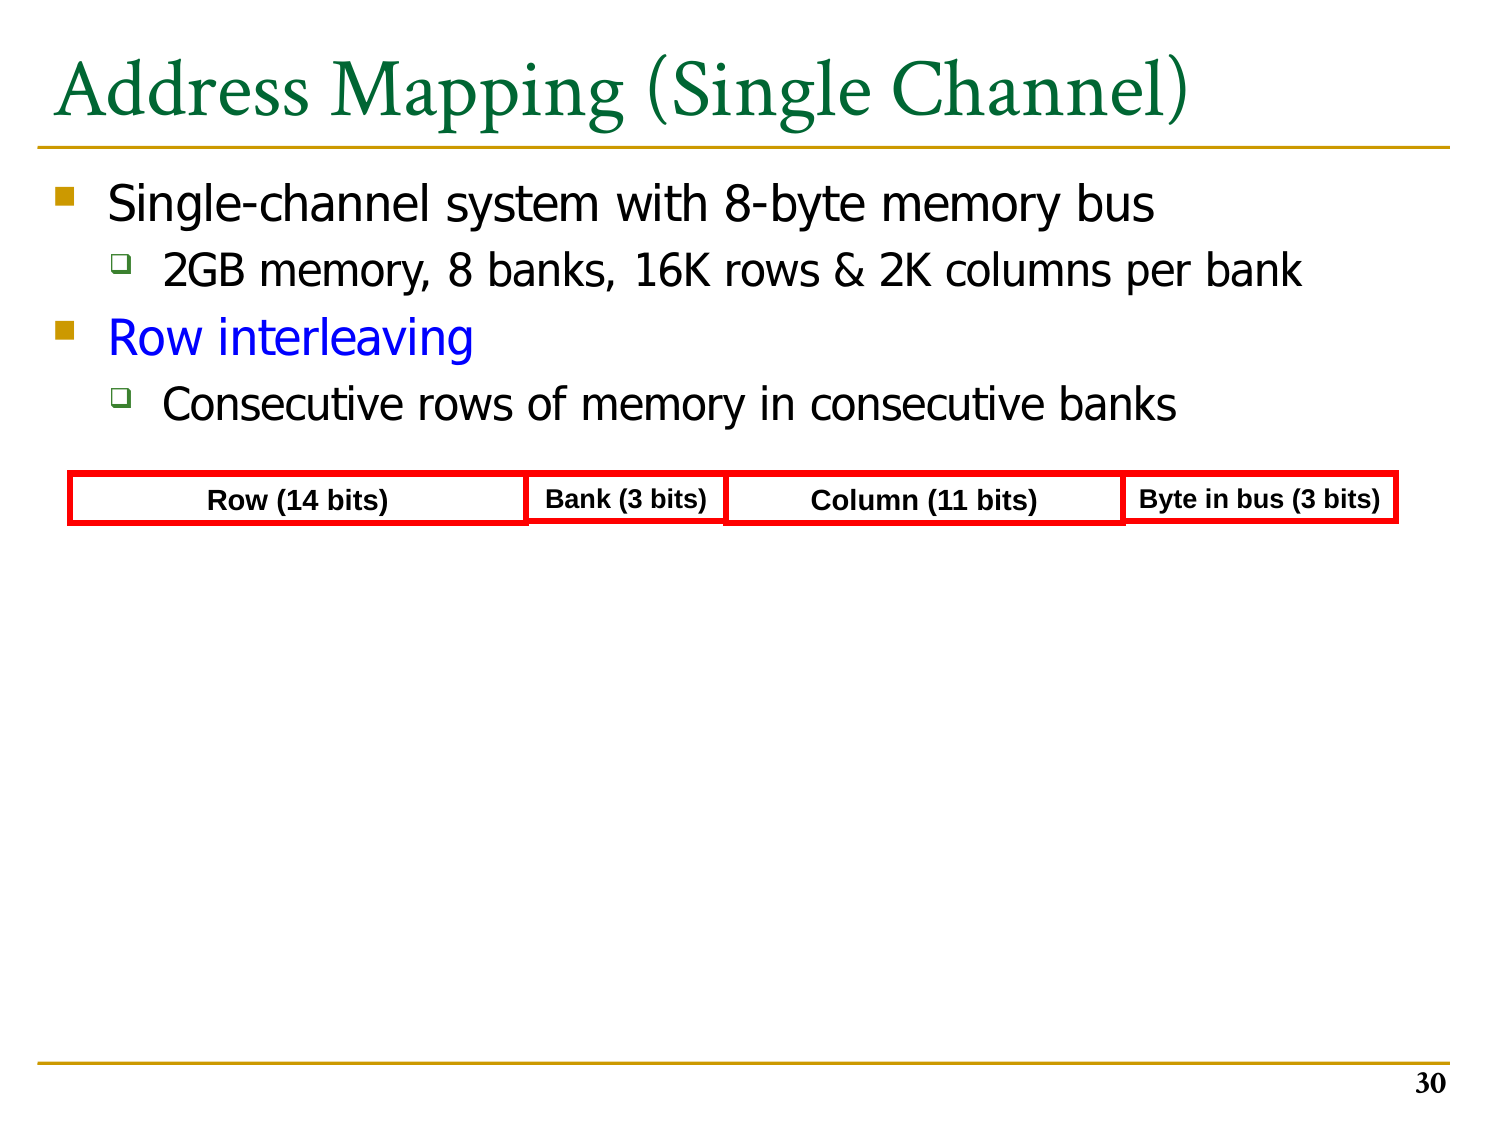

# Address Mapping (Single Channel)
Single-channel system with 8-byte memory bus
2GB memory, 8 banks, 16K rows & 2K columns per bank
Row interleaving
Consecutive rows of memory in consecutive banks

Row (14 bits)
Bank (3 bits)
Column (11 bits)
Byte in bus (3 bits)
30